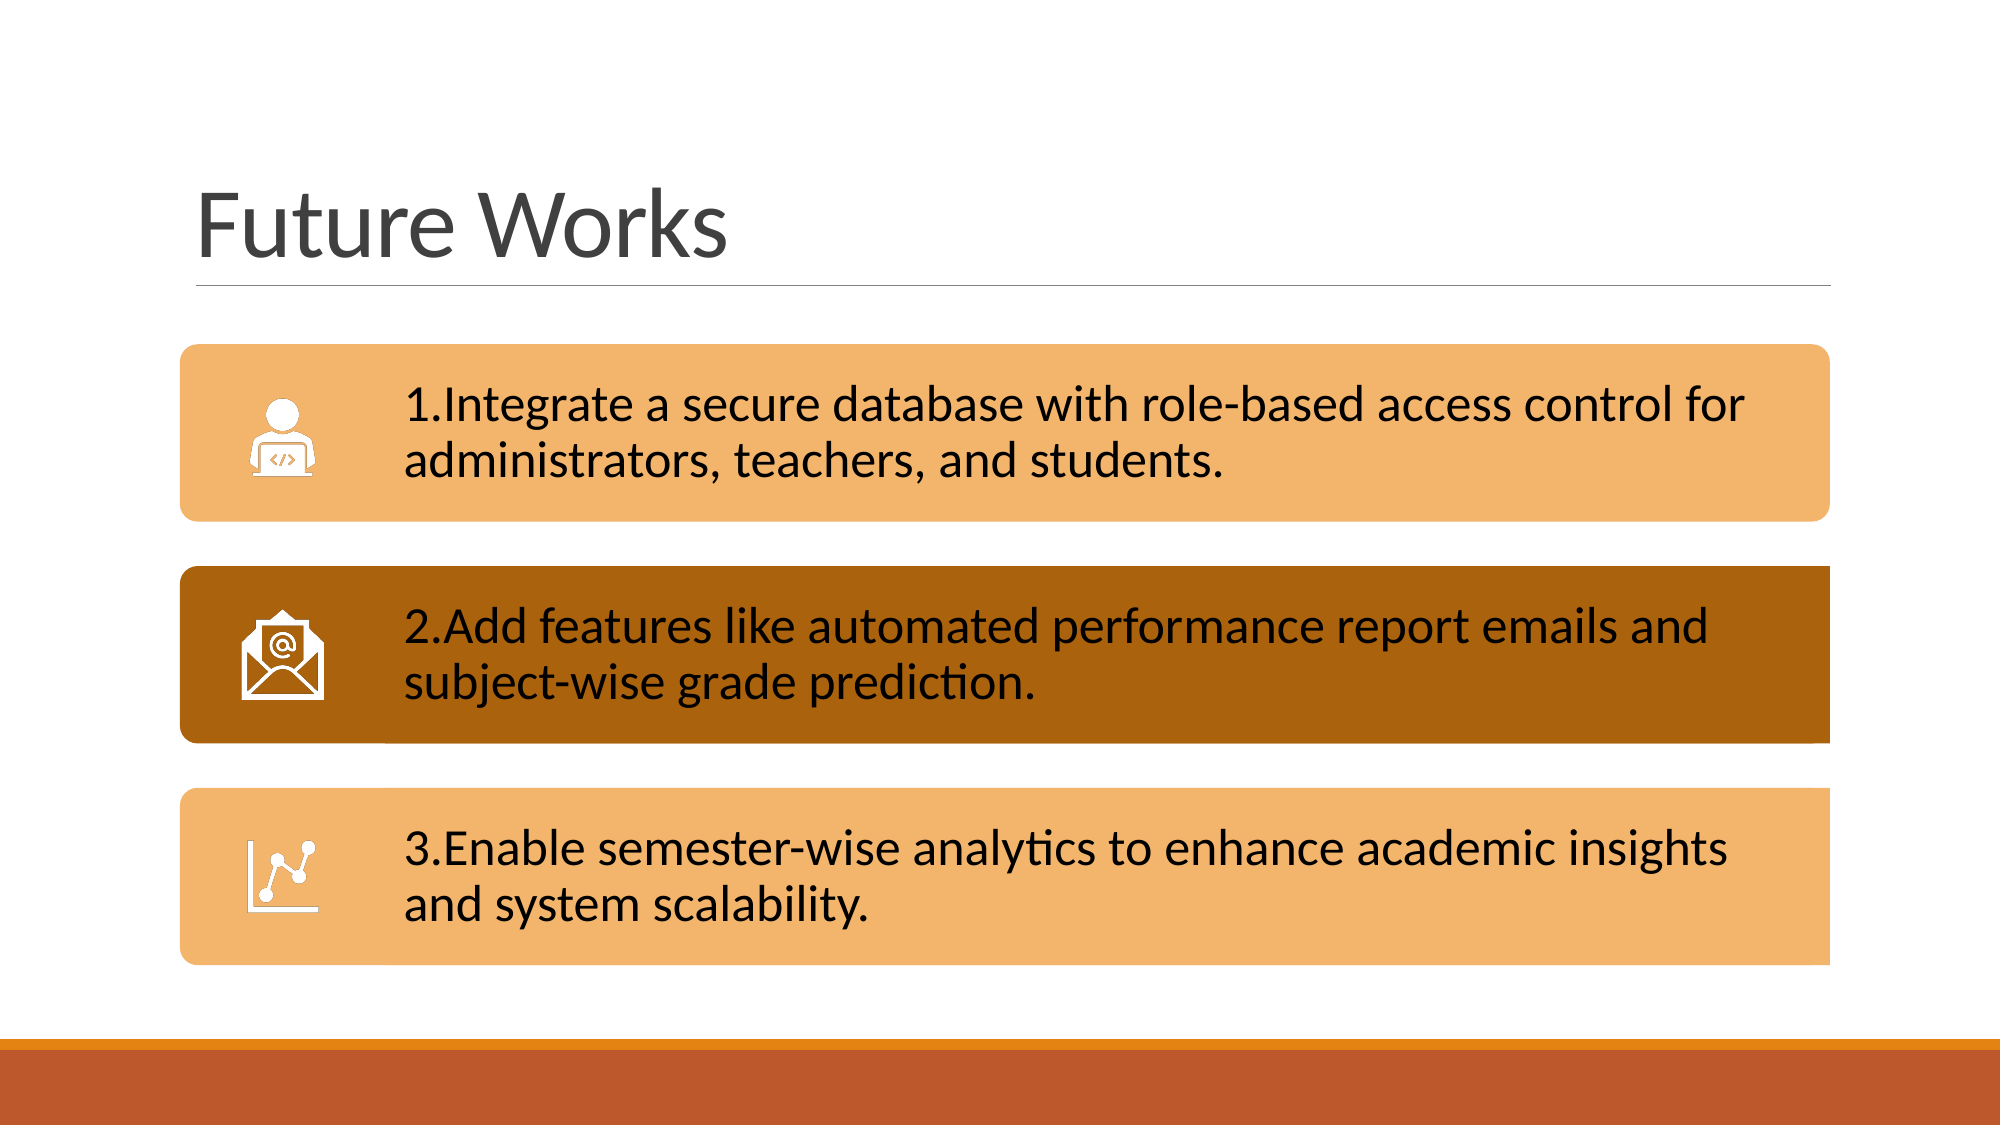

# Future Works
1.Integrate a secure database with role-based access control for administrators, teachers, and students.
2.Add features like automated performance report emails and subject-wise grade prediction.
3.Enable semester-wise analytics to enhance academic insights and system scalability.